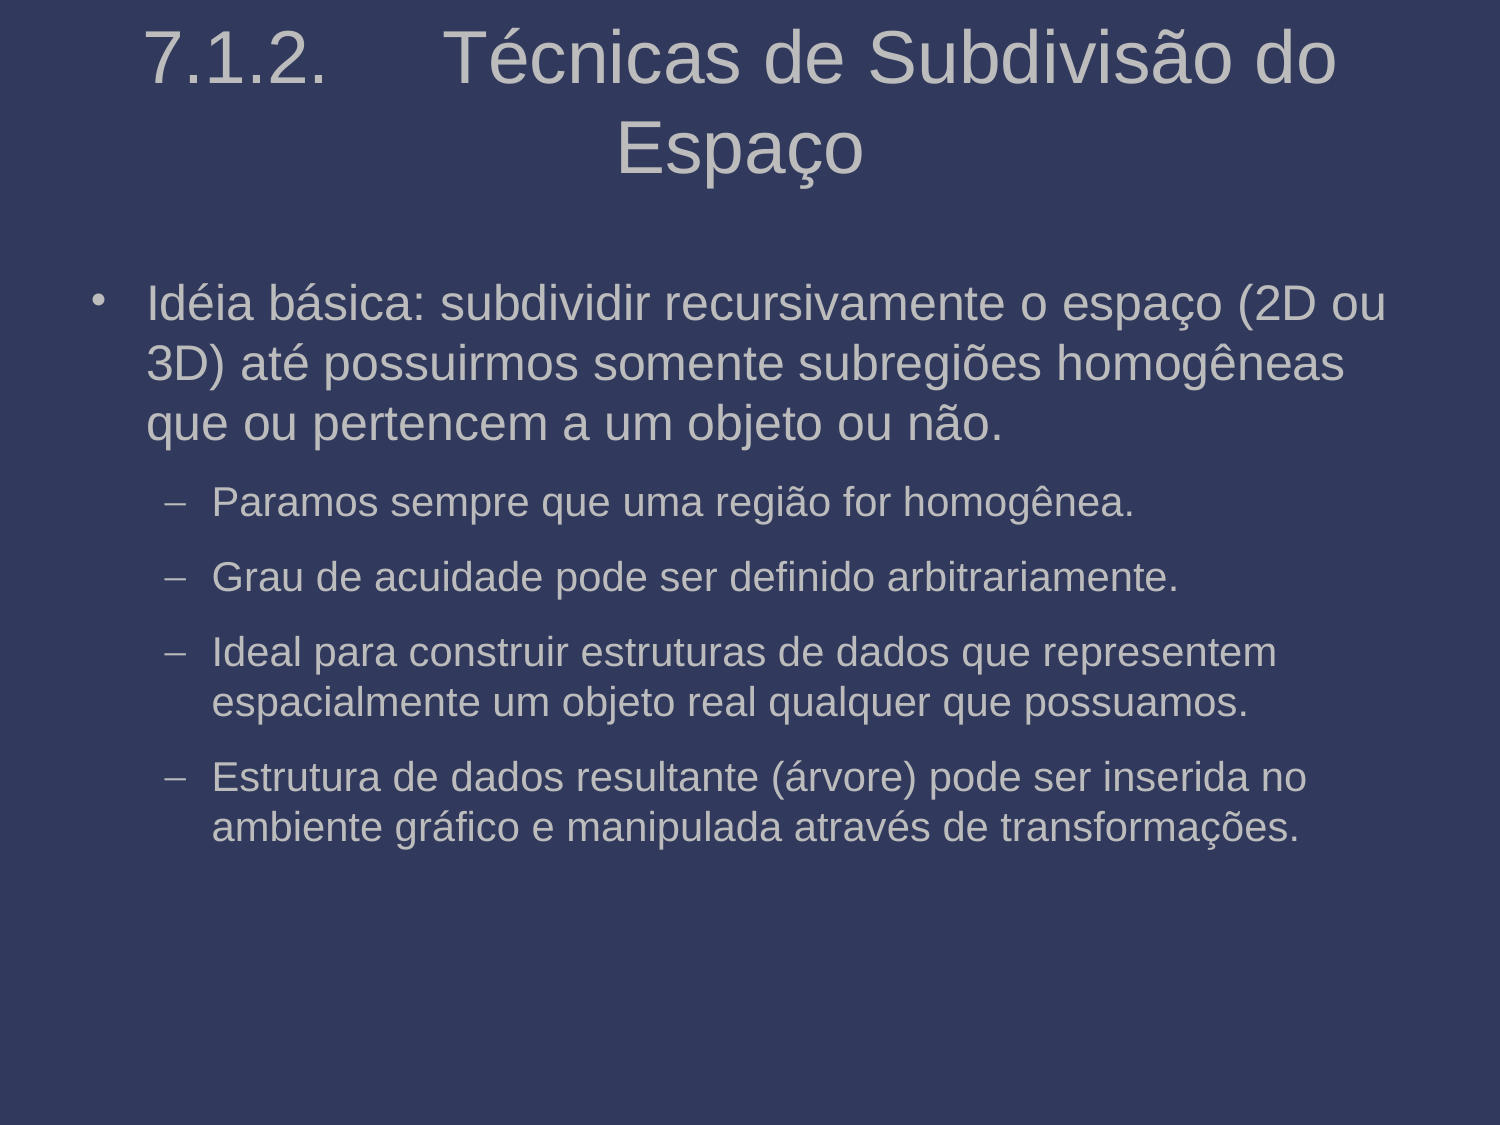

# 7.1.2. 	Técnicas de Subdivisão do Espaço
Idéia básica: subdividir recursivamente o espaço (2D ou 3D) até possuirmos somente subregiões homogêneas que ou pertencem a um objeto ou não.
Paramos sempre que uma região for homogênea.
Grau de acuidade pode ser definido arbitrariamente.
Ideal para construir estruturas de dados que representem espacialmente um objeto real qualquer que possuamos.
Estrutura de dados resultante (árvore) pode ser inserida no ambiente gráfico e manipulada através de transformações.